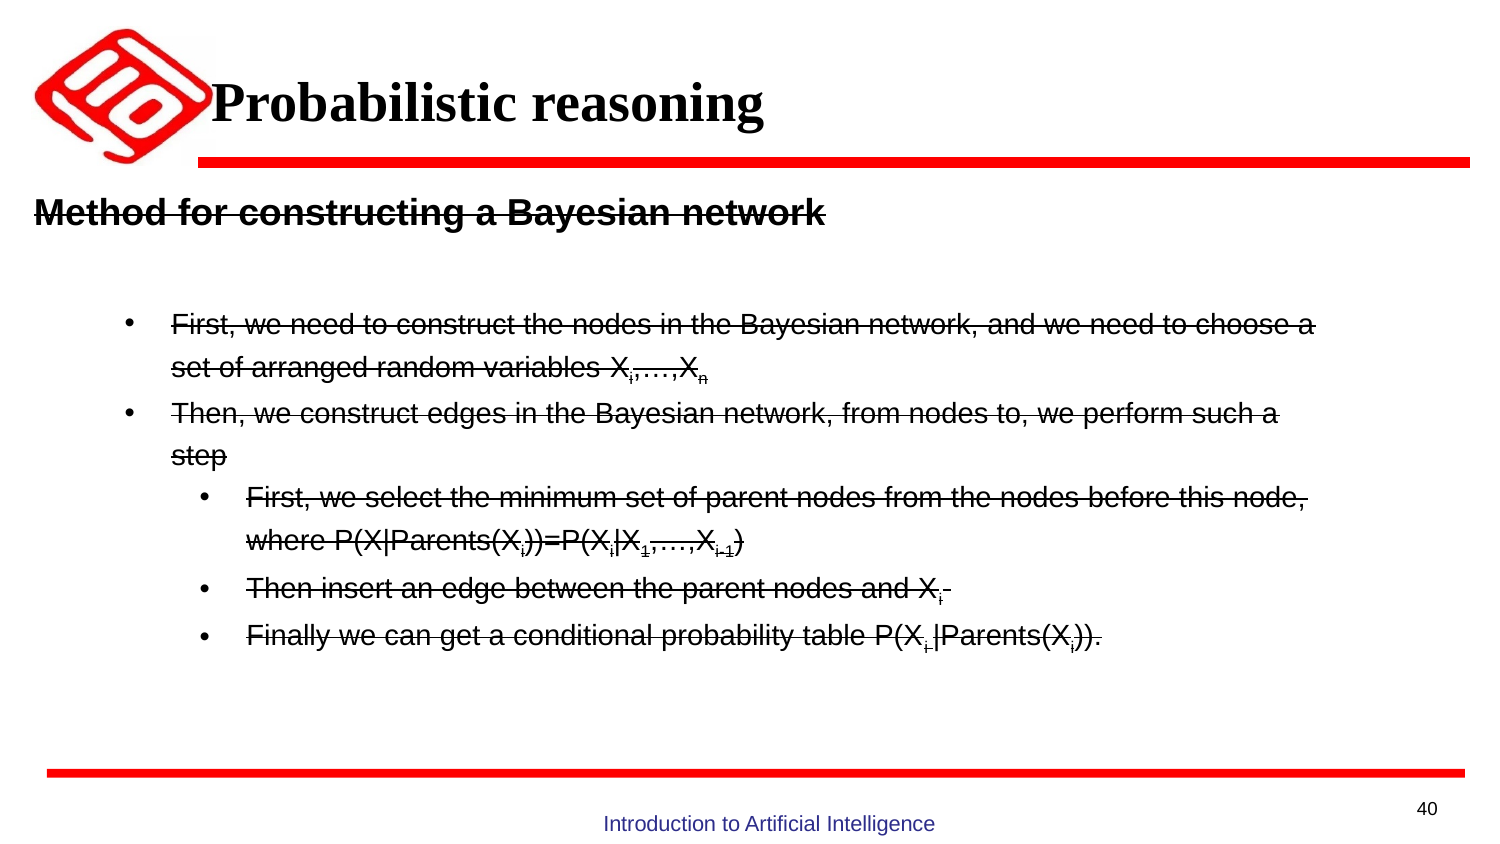

# Probabilistic reasoning
Method for constructing a Bayesian network
First, we need to construct the nodes in the Bayesian network, and we need to choose a set of arranged random variables Xi,…,Xn
Then, we construct edges in the Bayesian network, from nodes to, we perform such a step
First, we select the minimum set of parent nodes from the nodes before this node, where P(X|Parents(Xi))=P(Xi|X1,…,Xi-1)
Then insert an edge between the parent nodes and Xi
Finally we can get a conditional probability table P(Xi |Parents(Xi)).
40
Introduction to Artificial Intelligence